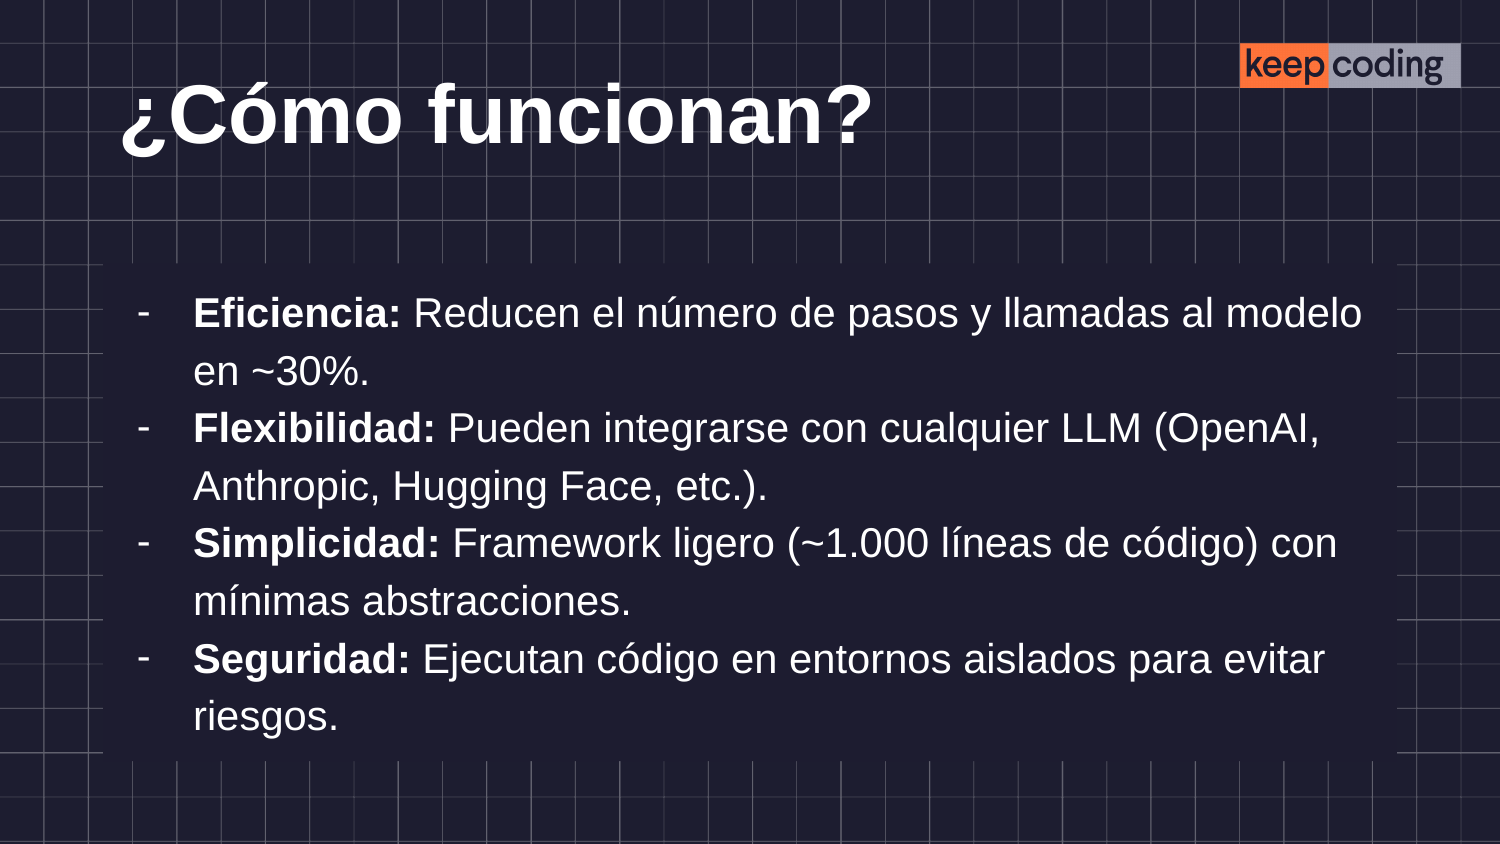

# ¿Cómo funcionan?

Eficiencia: Reducen el número de pasos y llamadas al modelo en ~30%.
Flexibilidad: Pueden integrarse con cualquier LLM (OpenAI, Anthropic, Hugging Face, etc.).
Simplicidad: Framework ligero (~1.000 líneas de código) con mínimas abstracciones.
Seguridad: Ejecutan código en entornos aislados para evitar riesgos.